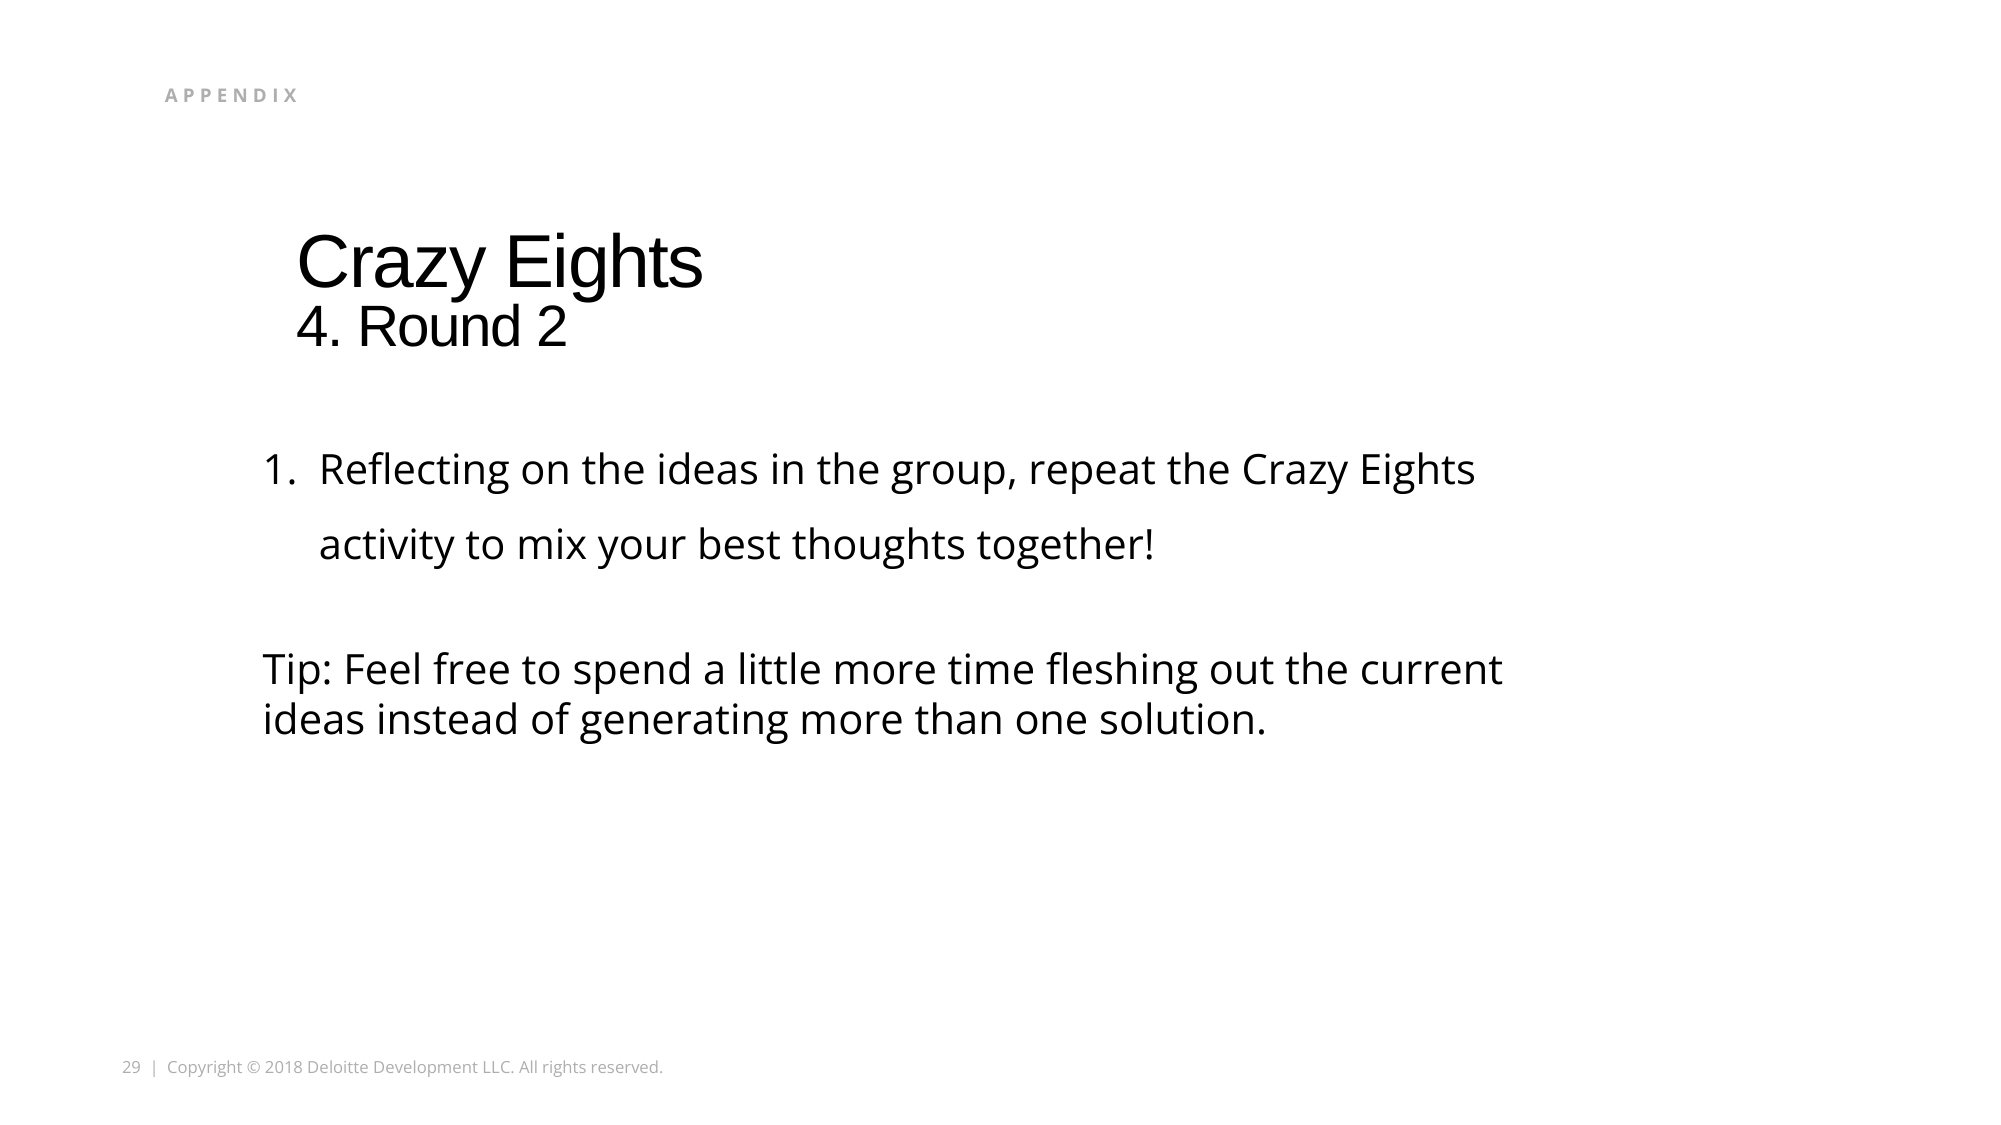

Appendix

# Crazy Eights 4. Round 2
Reflecting on the ideas in the group, repeat the Crazy Eights activity to mix your best thoughts together!

Tip: Feel free to spend a little more time fleshing out the current ideas instead of generating more than one solution.